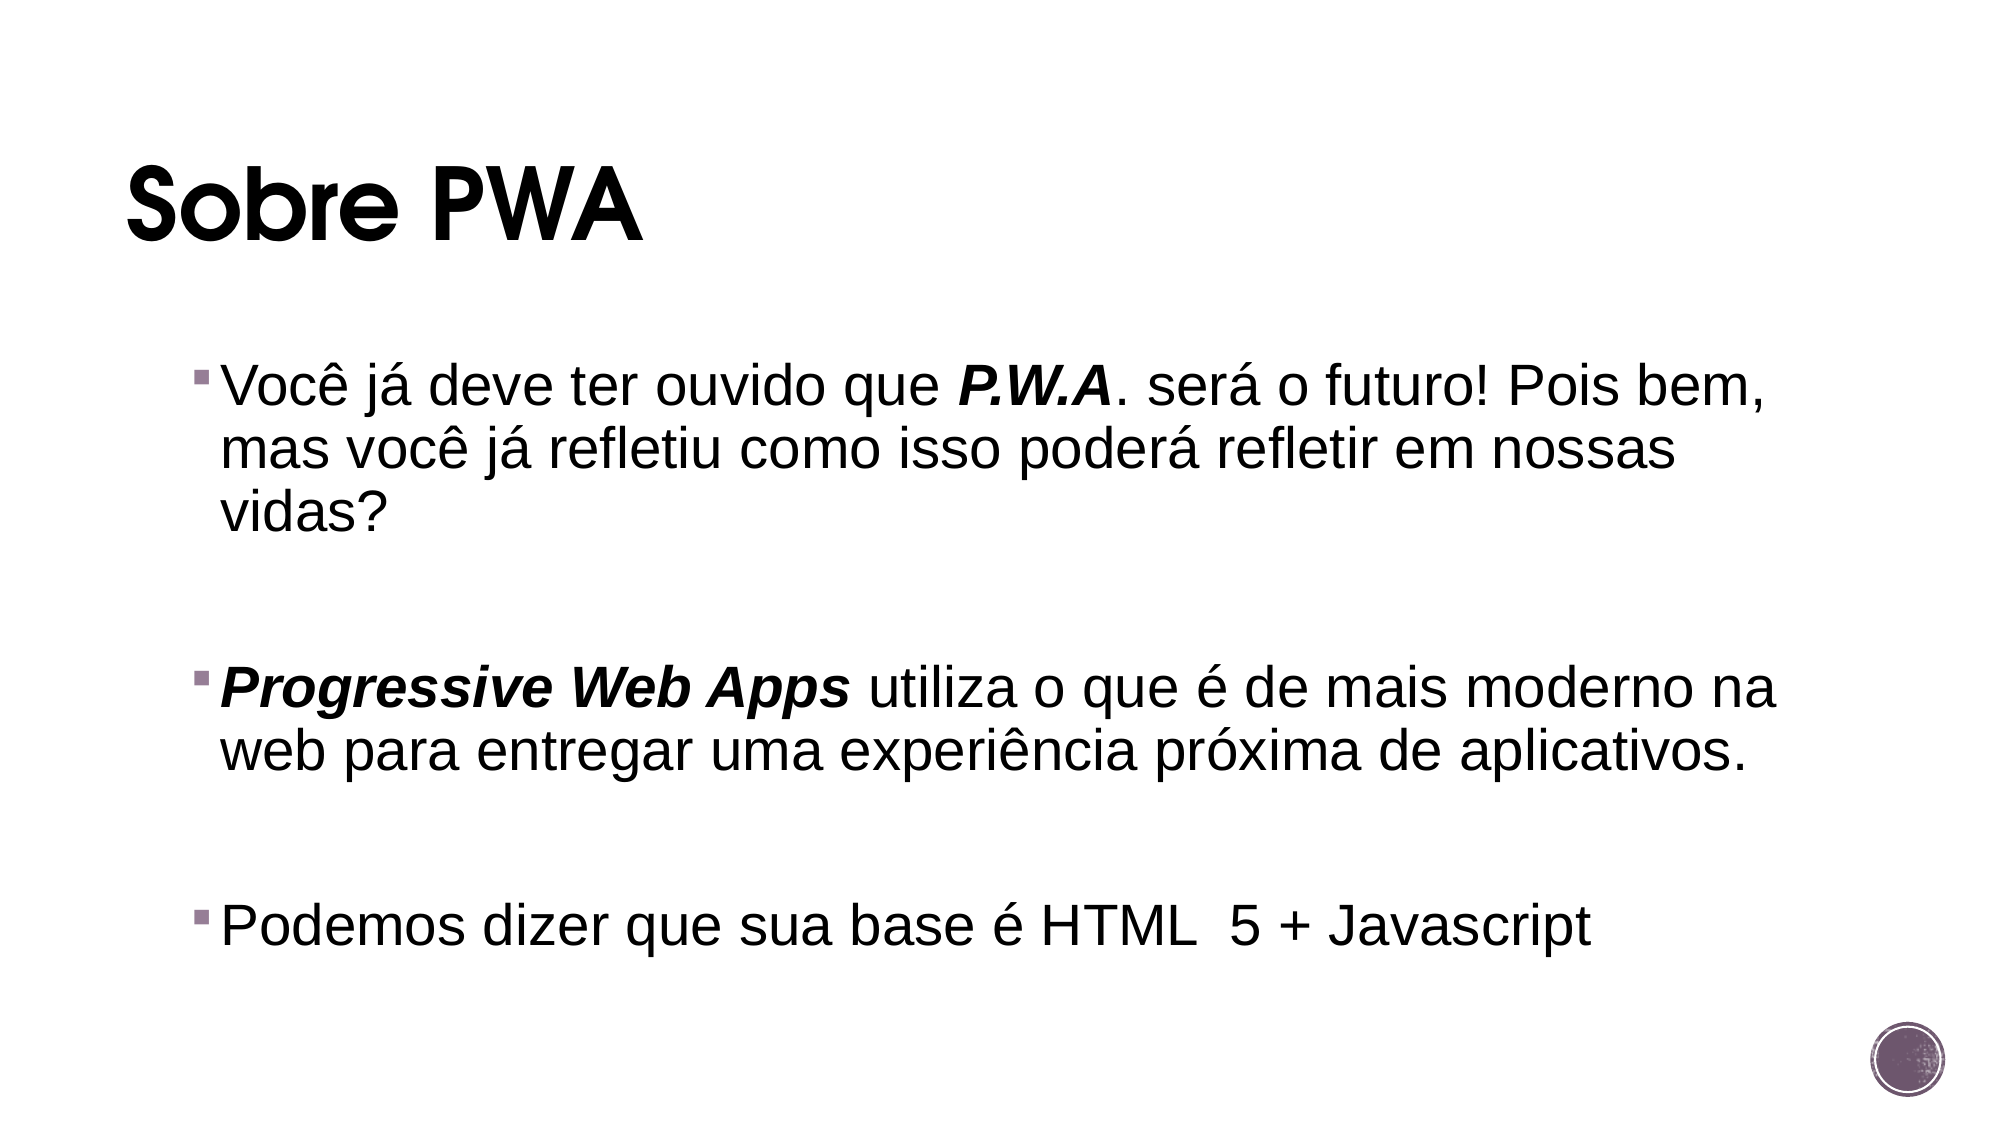

# Sobre PWA
Você já deve ter ouvido que P.W.A. será o futuro! Pois bem, mas você já refletiu como isso poderá refletir em nossas vidas?

Progressive Web Apps utiliza o que é de mais moderno na web para entregar uma experiência próxima de aplicativos.

Podemos dizer que sua base é HTML  5 + Javascript